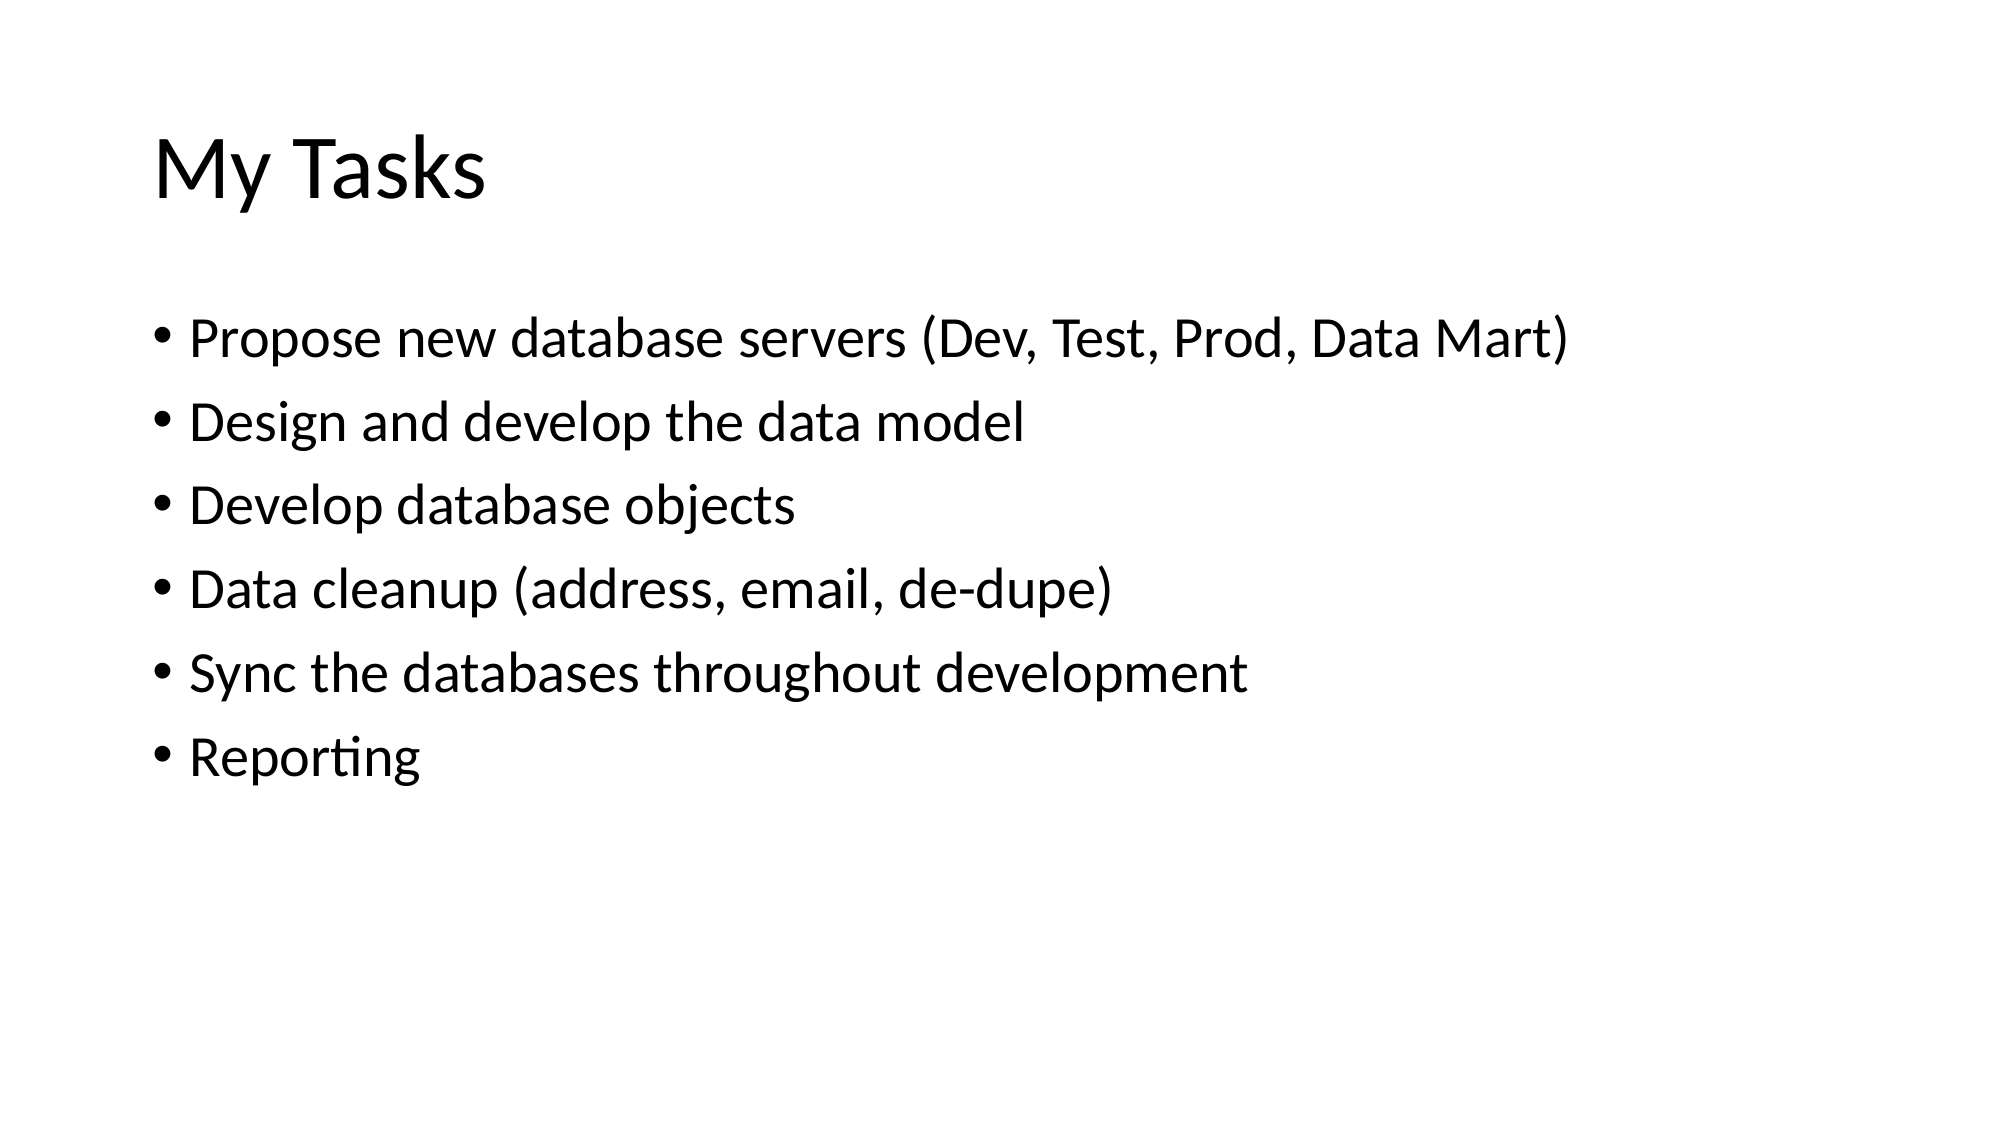

# My Tasks
Propose new database servers (Dev, Test, Prod, Data Mart)
Design and develop the data model
Develop database objects
Data cleanup (address, email, de-dupe)
Sync the databases throughout development
Reporting